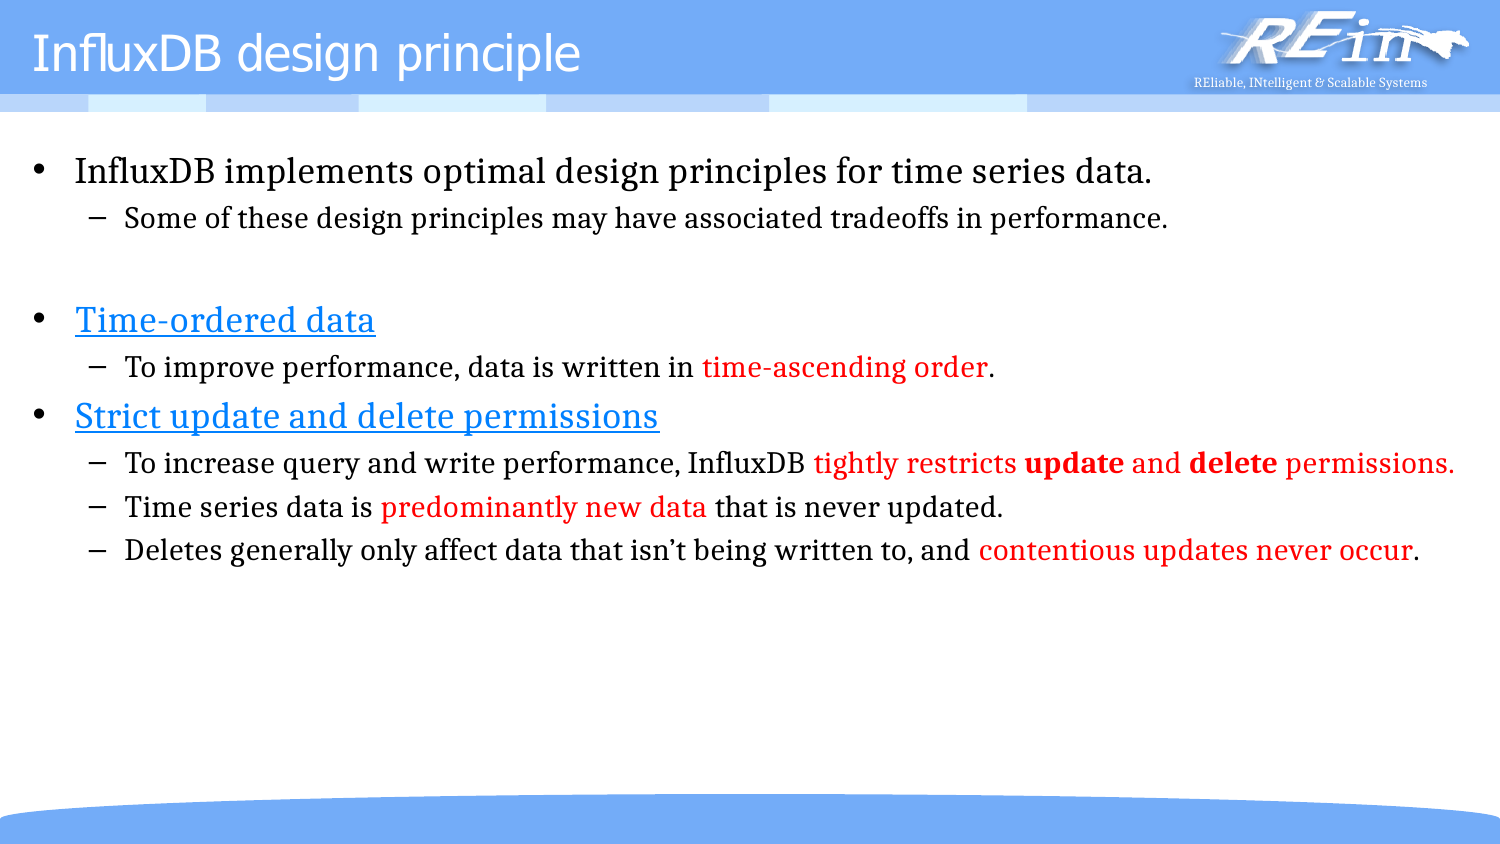

# InfluxDB design principle
InfluxDB implements optimal design principles for time series data.
Some of these design principles may have associated tradeoffs in performance.

Time-ordered data
To improve performance, data is written in time-ascending order.
Strict update and delete permissions
To increase query and write performance, InfluxDB tightly restricts update and delete permissions.
Time series data is predominantly new data that is never updated.
Deletes generally only affect data that isn’t being written to, and contentious updates never occur.

18